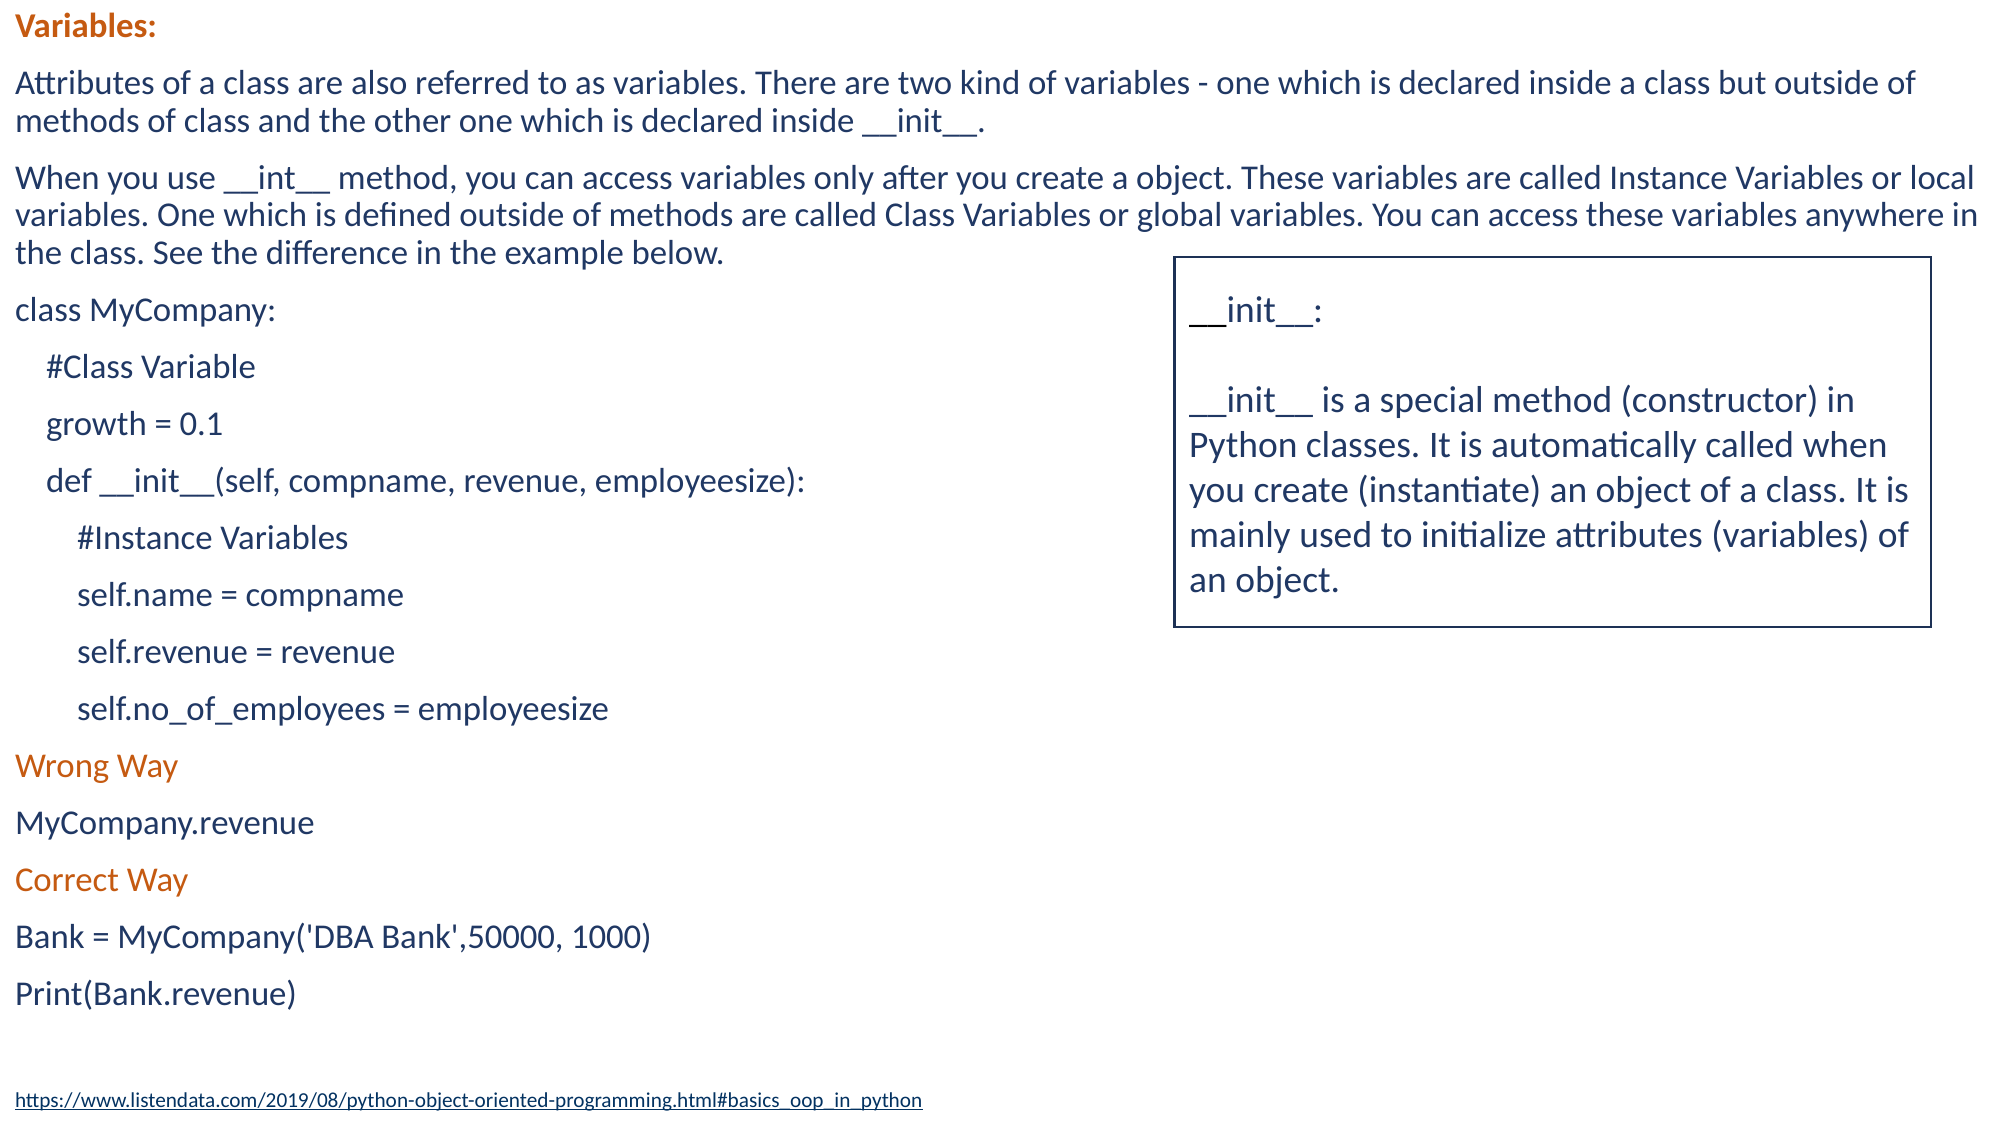

Variables:
Attributes of a class are also referred to as variables. There are two kind of variables - one which is declared inside a class but outside of methods of class and the other one which is declared inside __init__.
When you use __int__ method, you can access variables only after you create a object. These variables are called Instance Variables or local variables. One which is defined outside of methods are called Class Variables or global variables. You can access these variables anywhere in the class. See the difference in the example below.
class MyCompany:
    #Class Variable
    growth = 0.1
    def __init__(self, compname, revenue, employeesize):
        #Instance Variables
        self.name = compname
        self.revenue = revenue
        self.no_of_employees = employeesize
Wrong Way
MyCompany.revenue
Correct Way
Bank = MyCompany('DBA Bank',50000, 1000)
Print(Bank.revenue)

https://www.listendata.com/2019/08/python-object-oriented-programming.html#basics_oop_in_python

__init__:

__init__ is a special method (constructor) in Python classes. It is automatically called when you create (instantiate) an object of a class. It is mainly used to initialize attributes (variables) of an object.